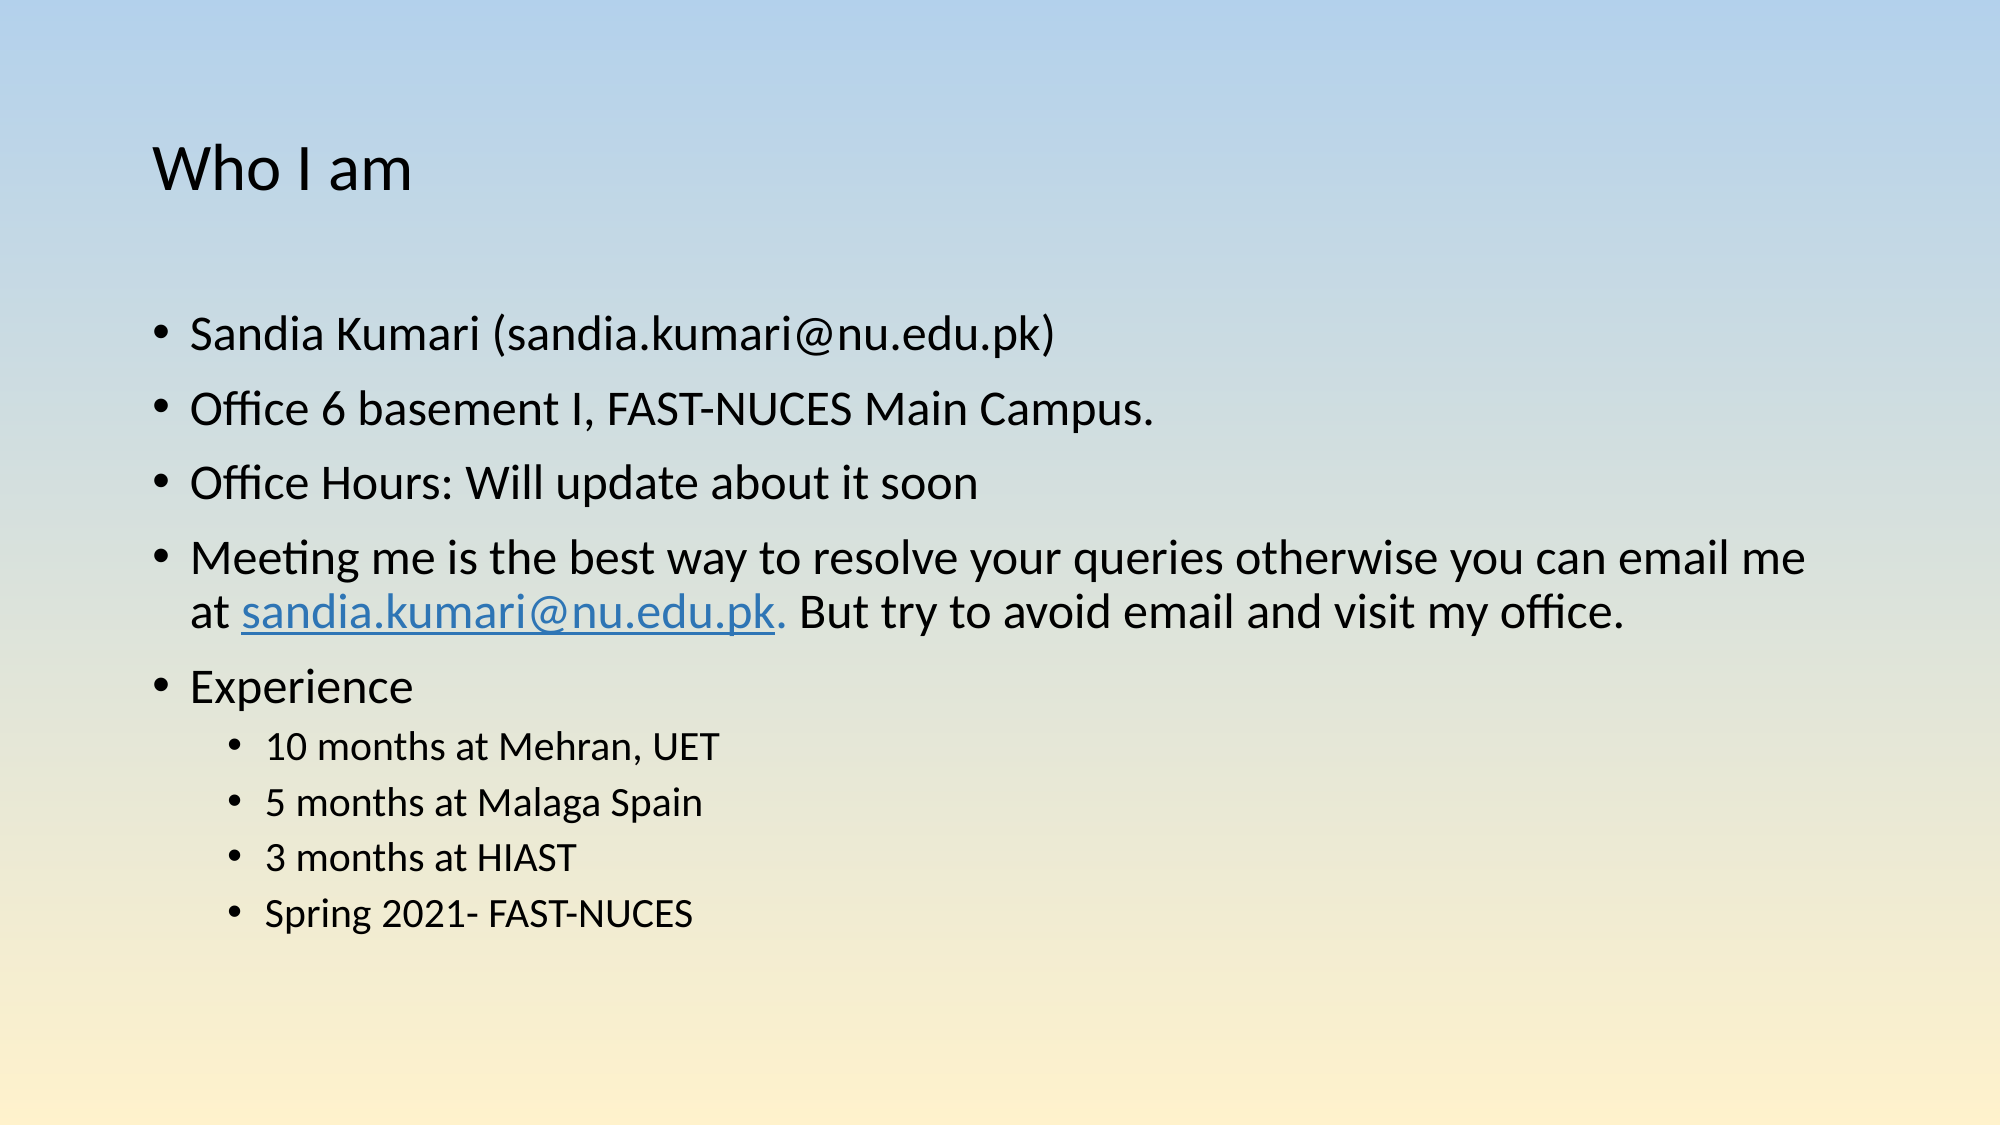

# Who I am
Sandia Kumari (sandia.kumari@nu.edu.pk)
Office 6 basement I, FAST-NUCES Main Campus.
Office Hours: Will update about it soon
Meeting me is the best way to resolve your queries otherwise you can email me at sandia.kumari@nu.edu.pk. But try to avoid email and visit my office.
Experience
10 months at Mehran, UET
5 months at Malaga Spain
3 months at HIAST
Spring 2021- FAST-NUCES